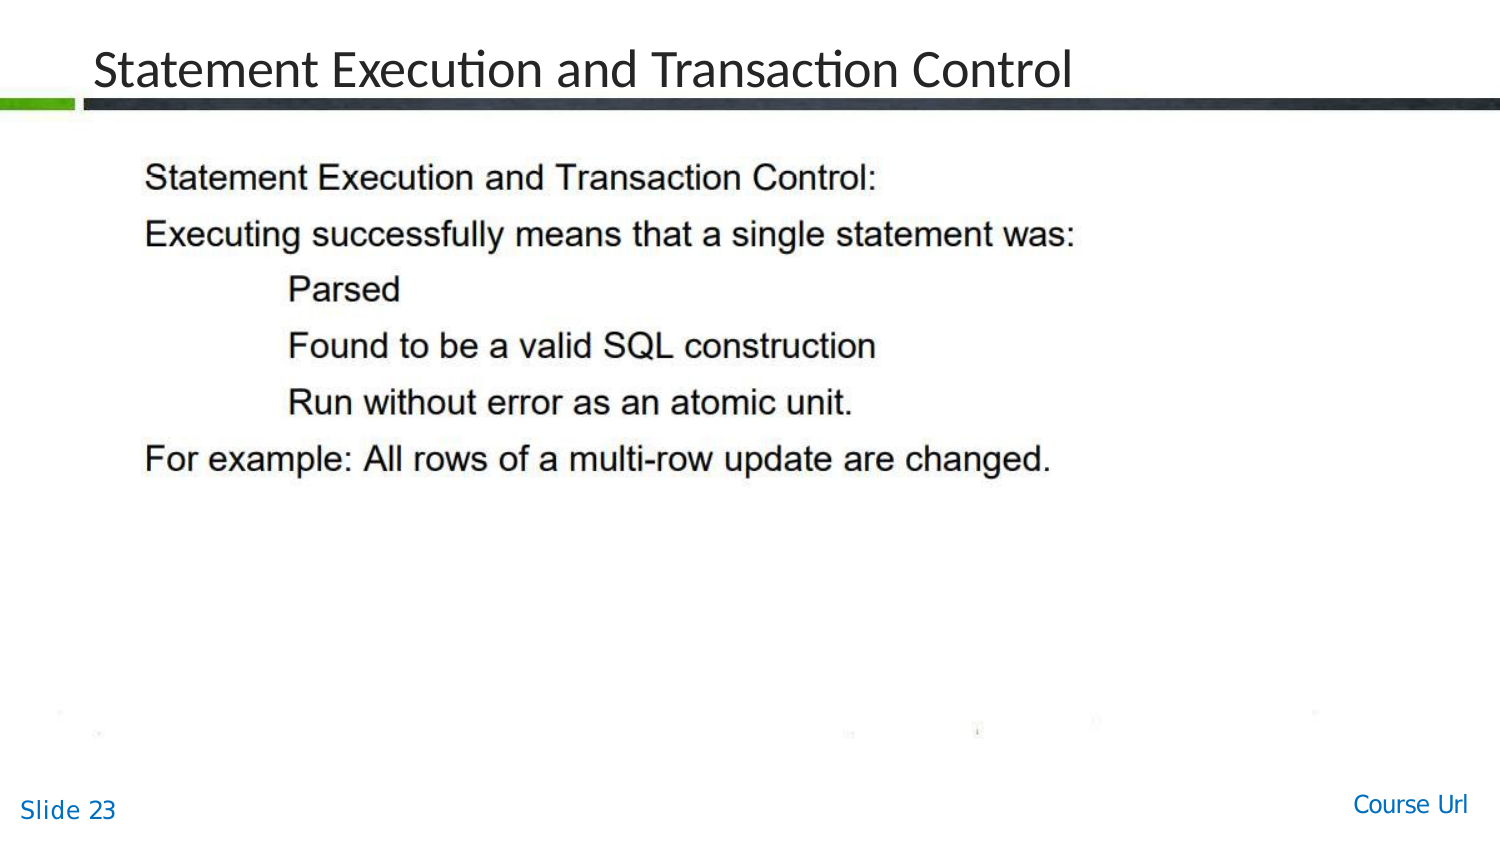

# Statement Execution and Transaction Control

Course Url
Slide 23